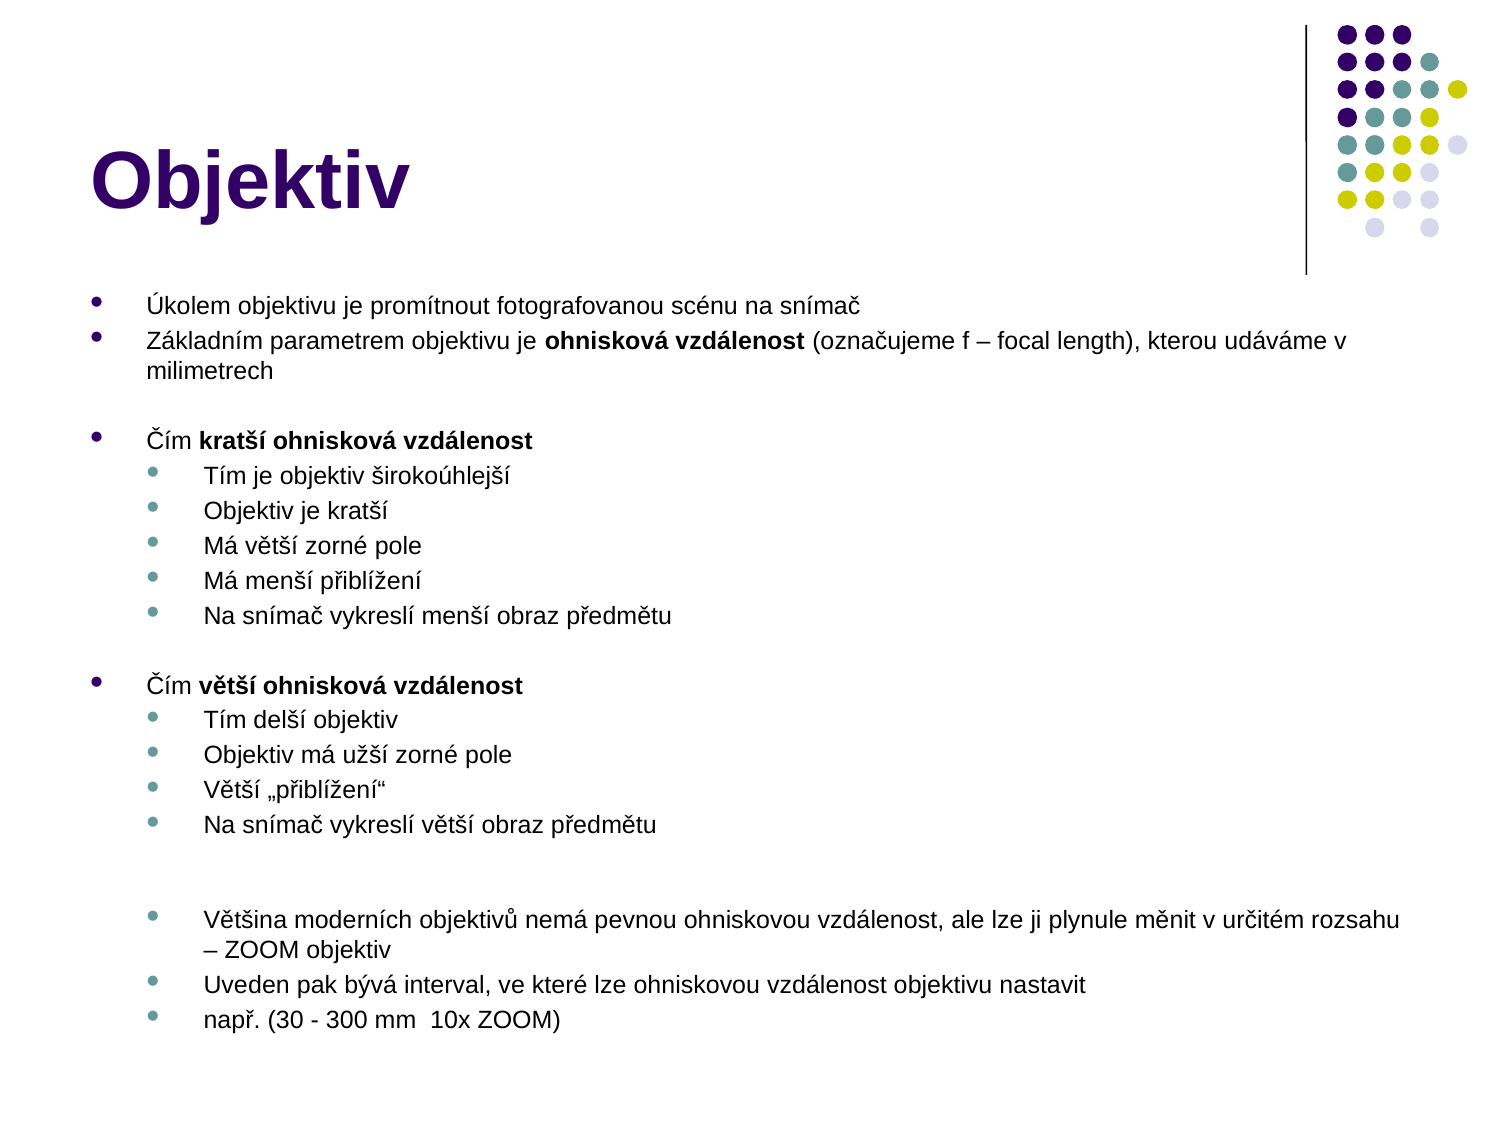

# Objektiv
Úkolem objektivu je promítnout fotografovanou scénu na snímač
Základním parametrem objektivu je ohnisková vzdálenost (označujeme f – focal length), kterou udáváme v milimetrech

Čím kratší ohnisková vzdálenost
Tím je objektiv širokoúhlejší
Objektiv je kratší
Má větší zorné pole
Má menší přiblížení
Na snímač vykreslí menší obraz předmětu

Čím větší ohnisková vzdálenost
Tím delší objektiv
Objektiv má užší zorné pole
Větší „přiblížení“
Na snímač vykreslí větší obraz předmětu

Většina moderních objektivů nemá pevnou ohniskovou vzdálenost, ale lze ji plynule měnit v určitém rozsahu – ZOOM objektiv
Uveden pak bývá interval, ve které lze ohniskovou vzdálenost objektivu nastavit
např. (30 - 300 mm  10x ZOOM)